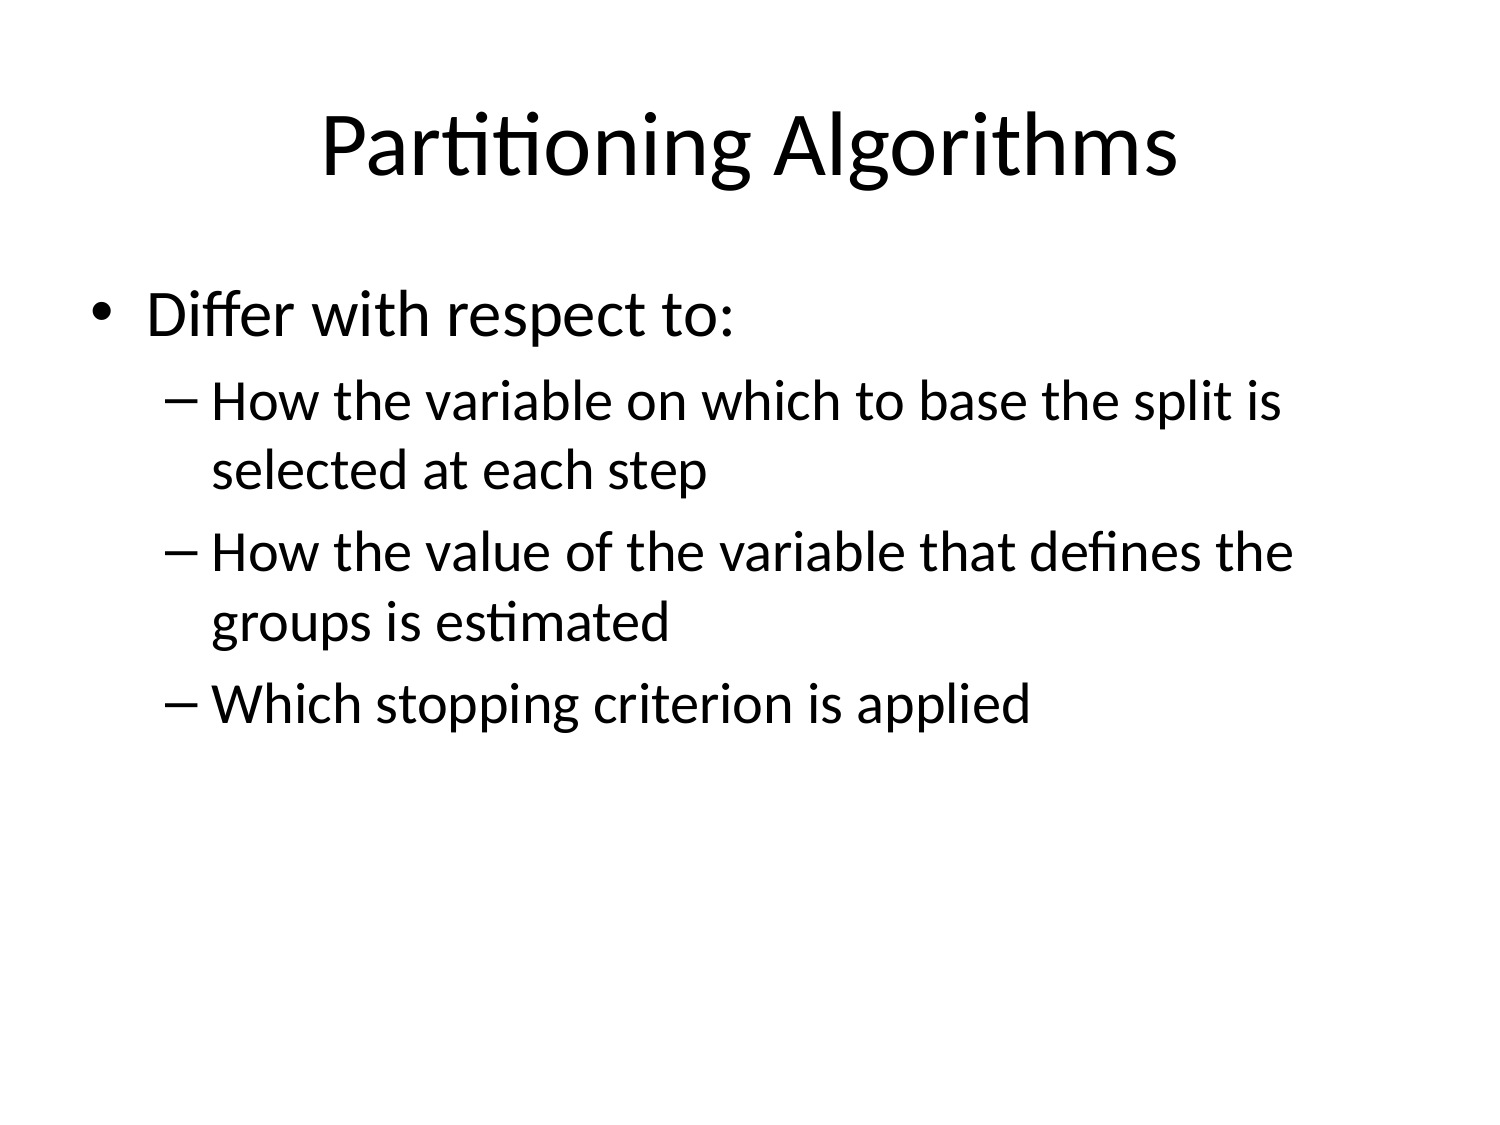

# Partitioning Algorithms
Differ with respect to:
How the variable on which to base the split is selected at each step
How the value of the variable that defines the groups is estimated
Which stopping criterion is applied